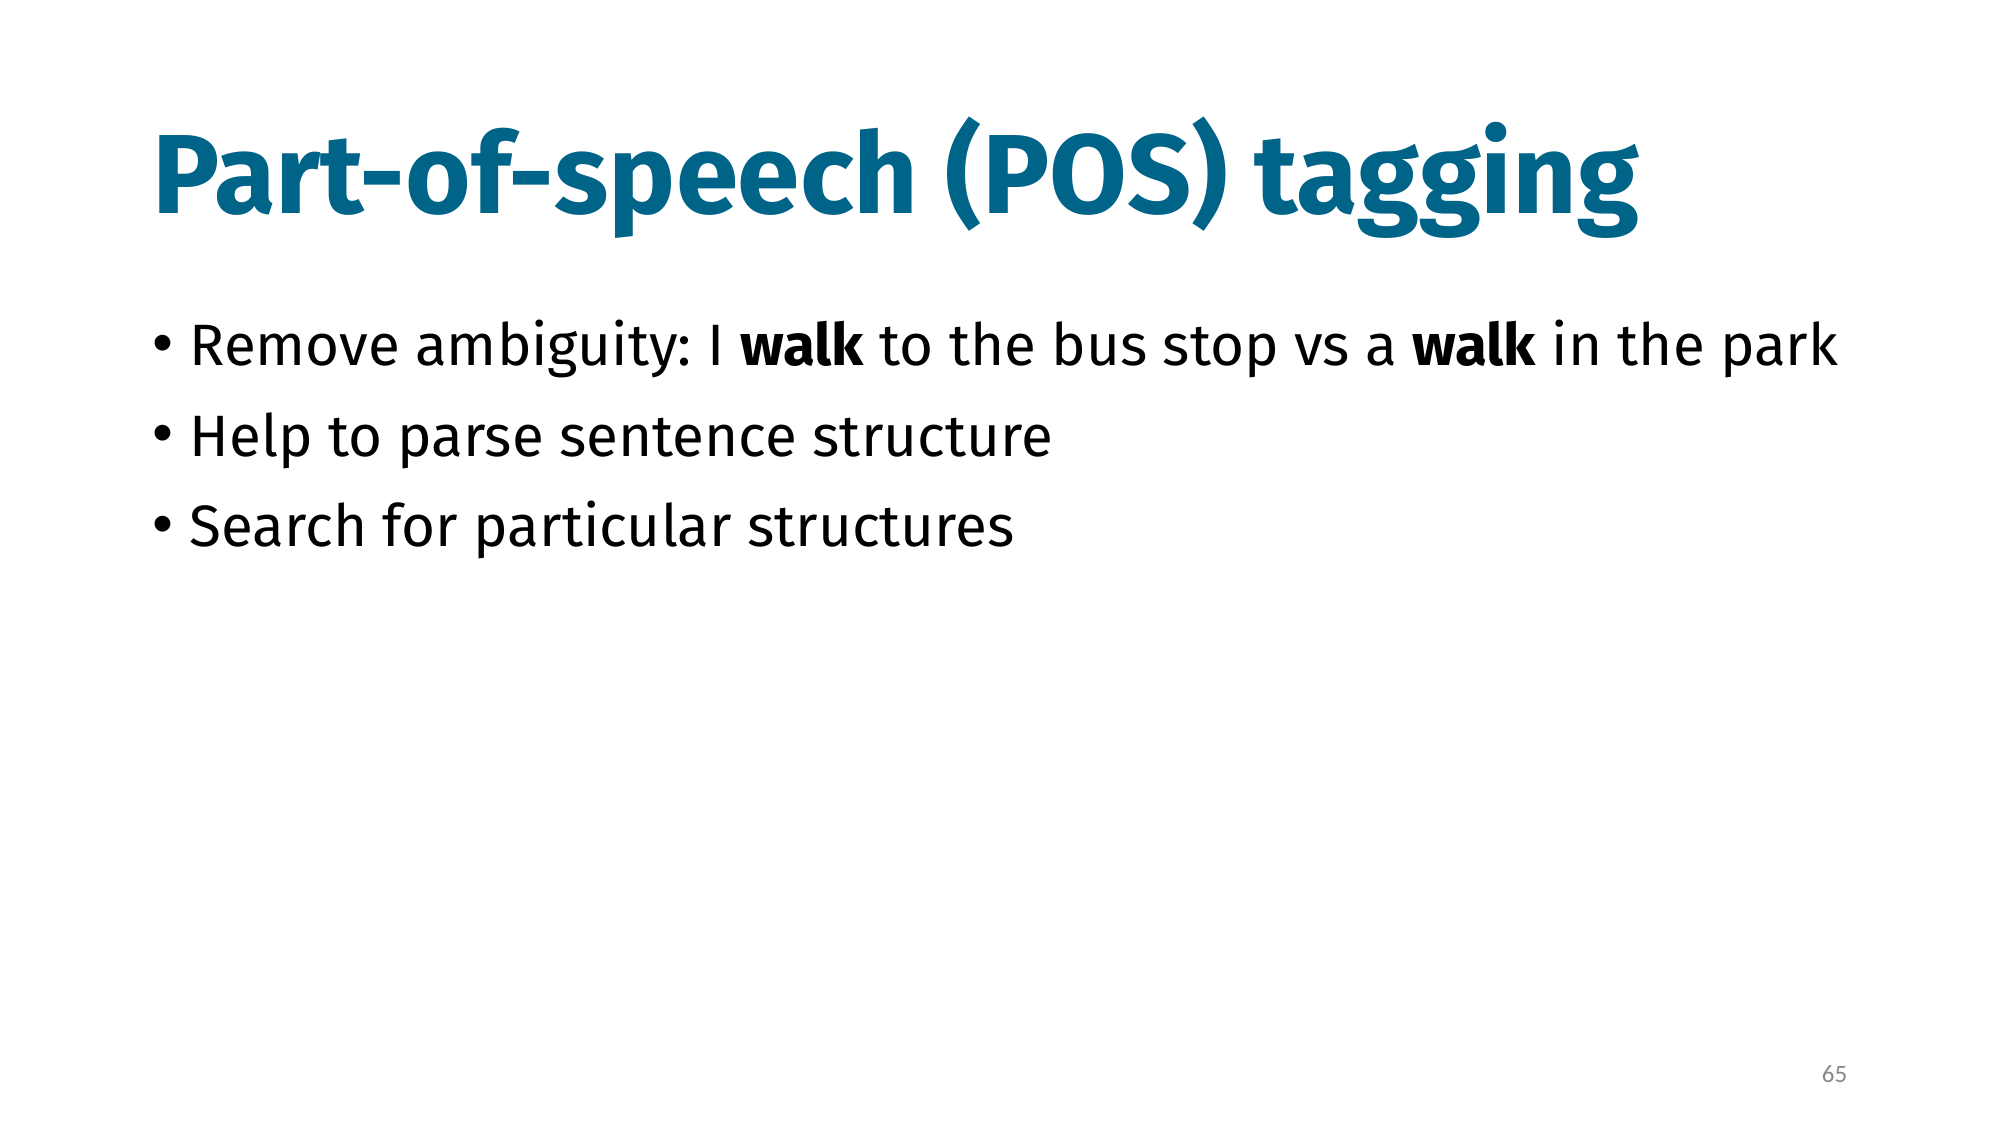

# Part-of-speech (POS) tagging
Remove ambiguity: I walk to the bus stop vs a walk in the park
Help to parse sentence structure
Search for particular structures
65